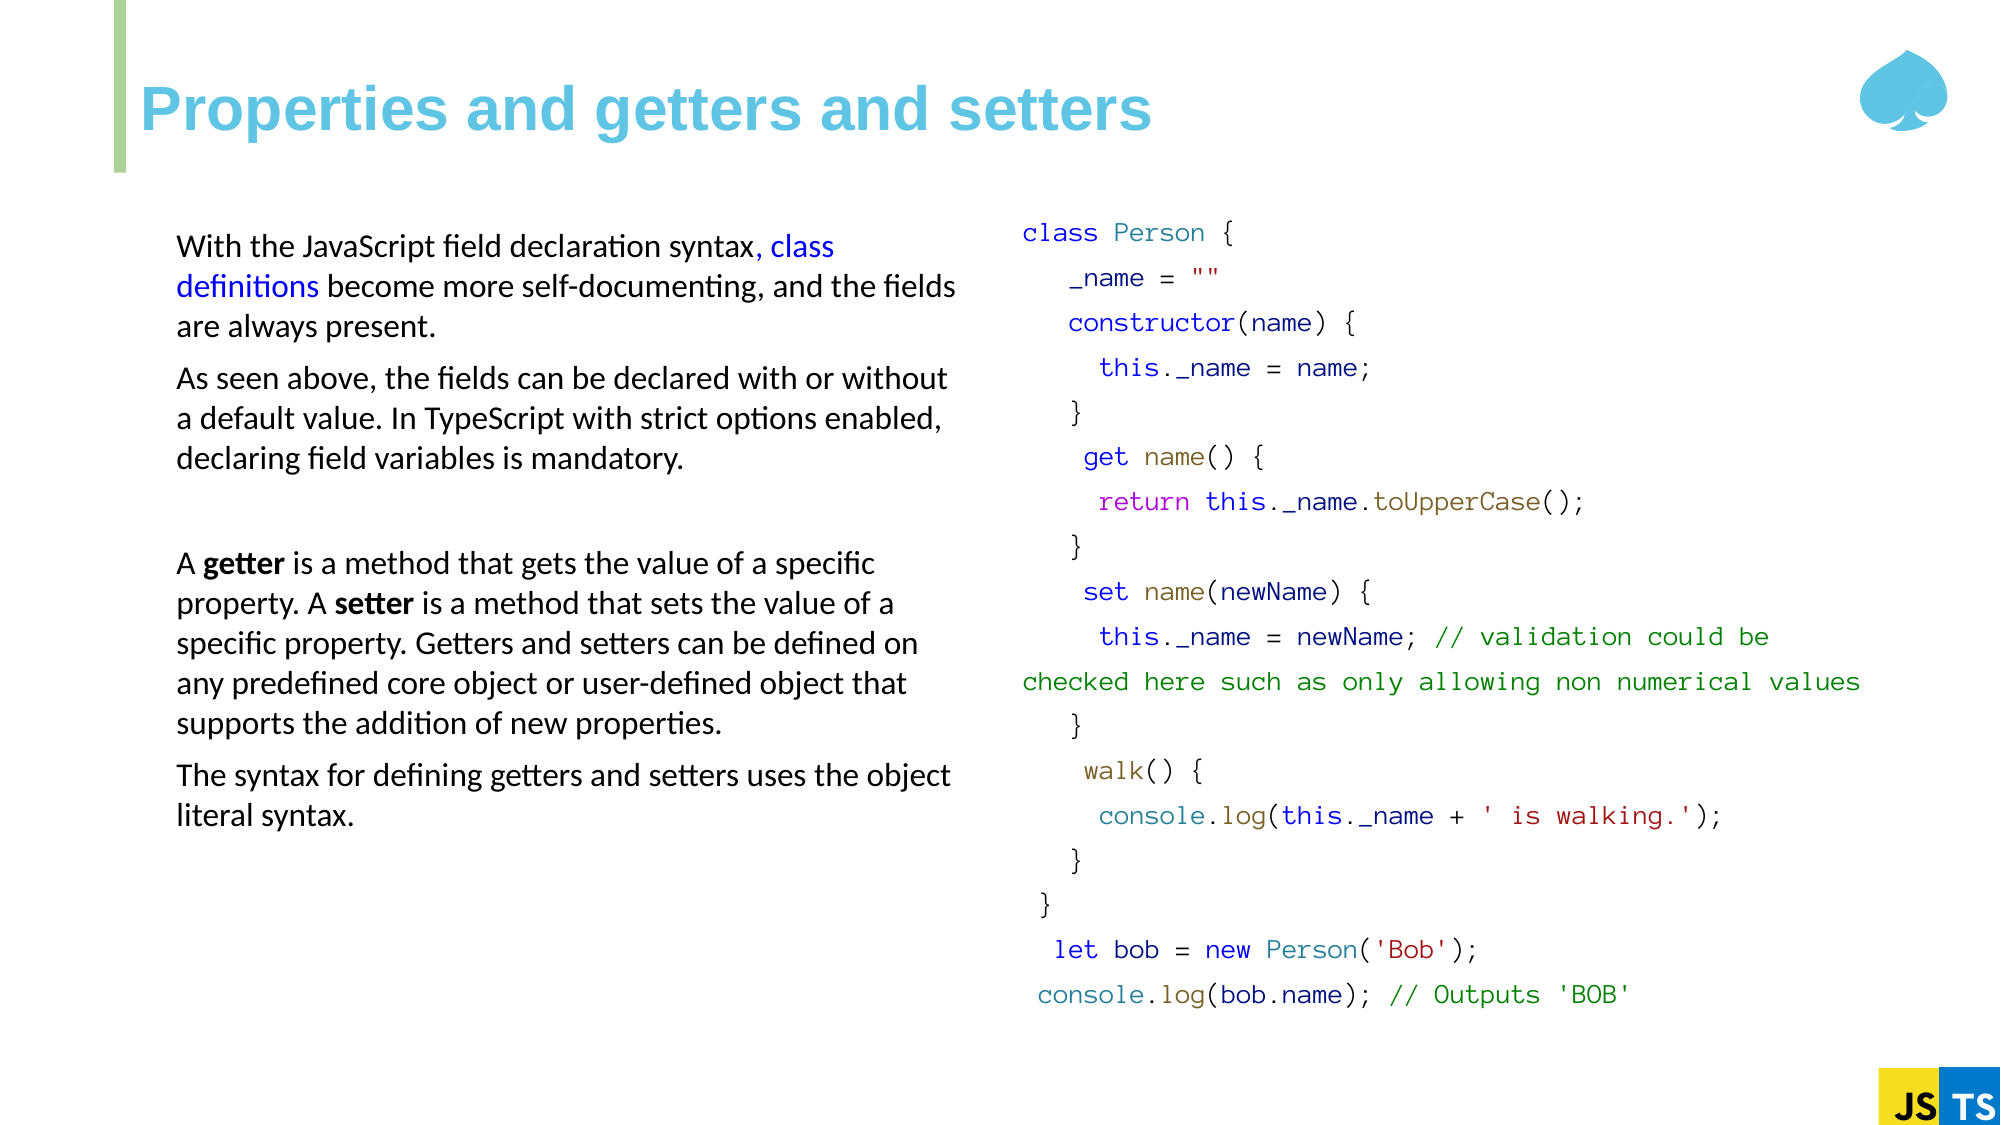

# Properties and getters and setters
class Person {
   _name = ""
   constructor(name) {
     this._name = name;
   }
    get name() {
     return this._name.toUpperCase();
   }
    set name(newName) {
     this._name = newName; // validation could be checked here such as only allowing non numerical values
   }
    walk() {
     console.log(this._name + ' is walking.');
   }
 }
  let bob = new Person('Bob');
 console.log(bob.name); // Outputs 'BOB'

With the JavaScript field declaration syntax, class definitions become more self-documenting, and the fields are always present.
As seen above, the fields can be declared with or without a default value. In TypeScript with strict options enabled, declaring field variables is mandatory.

A getter is a method that gets the value of a specific property. A setter is a method that sets the value of a specific property. Getters and setters can be defined on any predefined core object or user-defined object that supports the addition of new properties.
The syntax for defining getters and setters uses the object literal syntax.